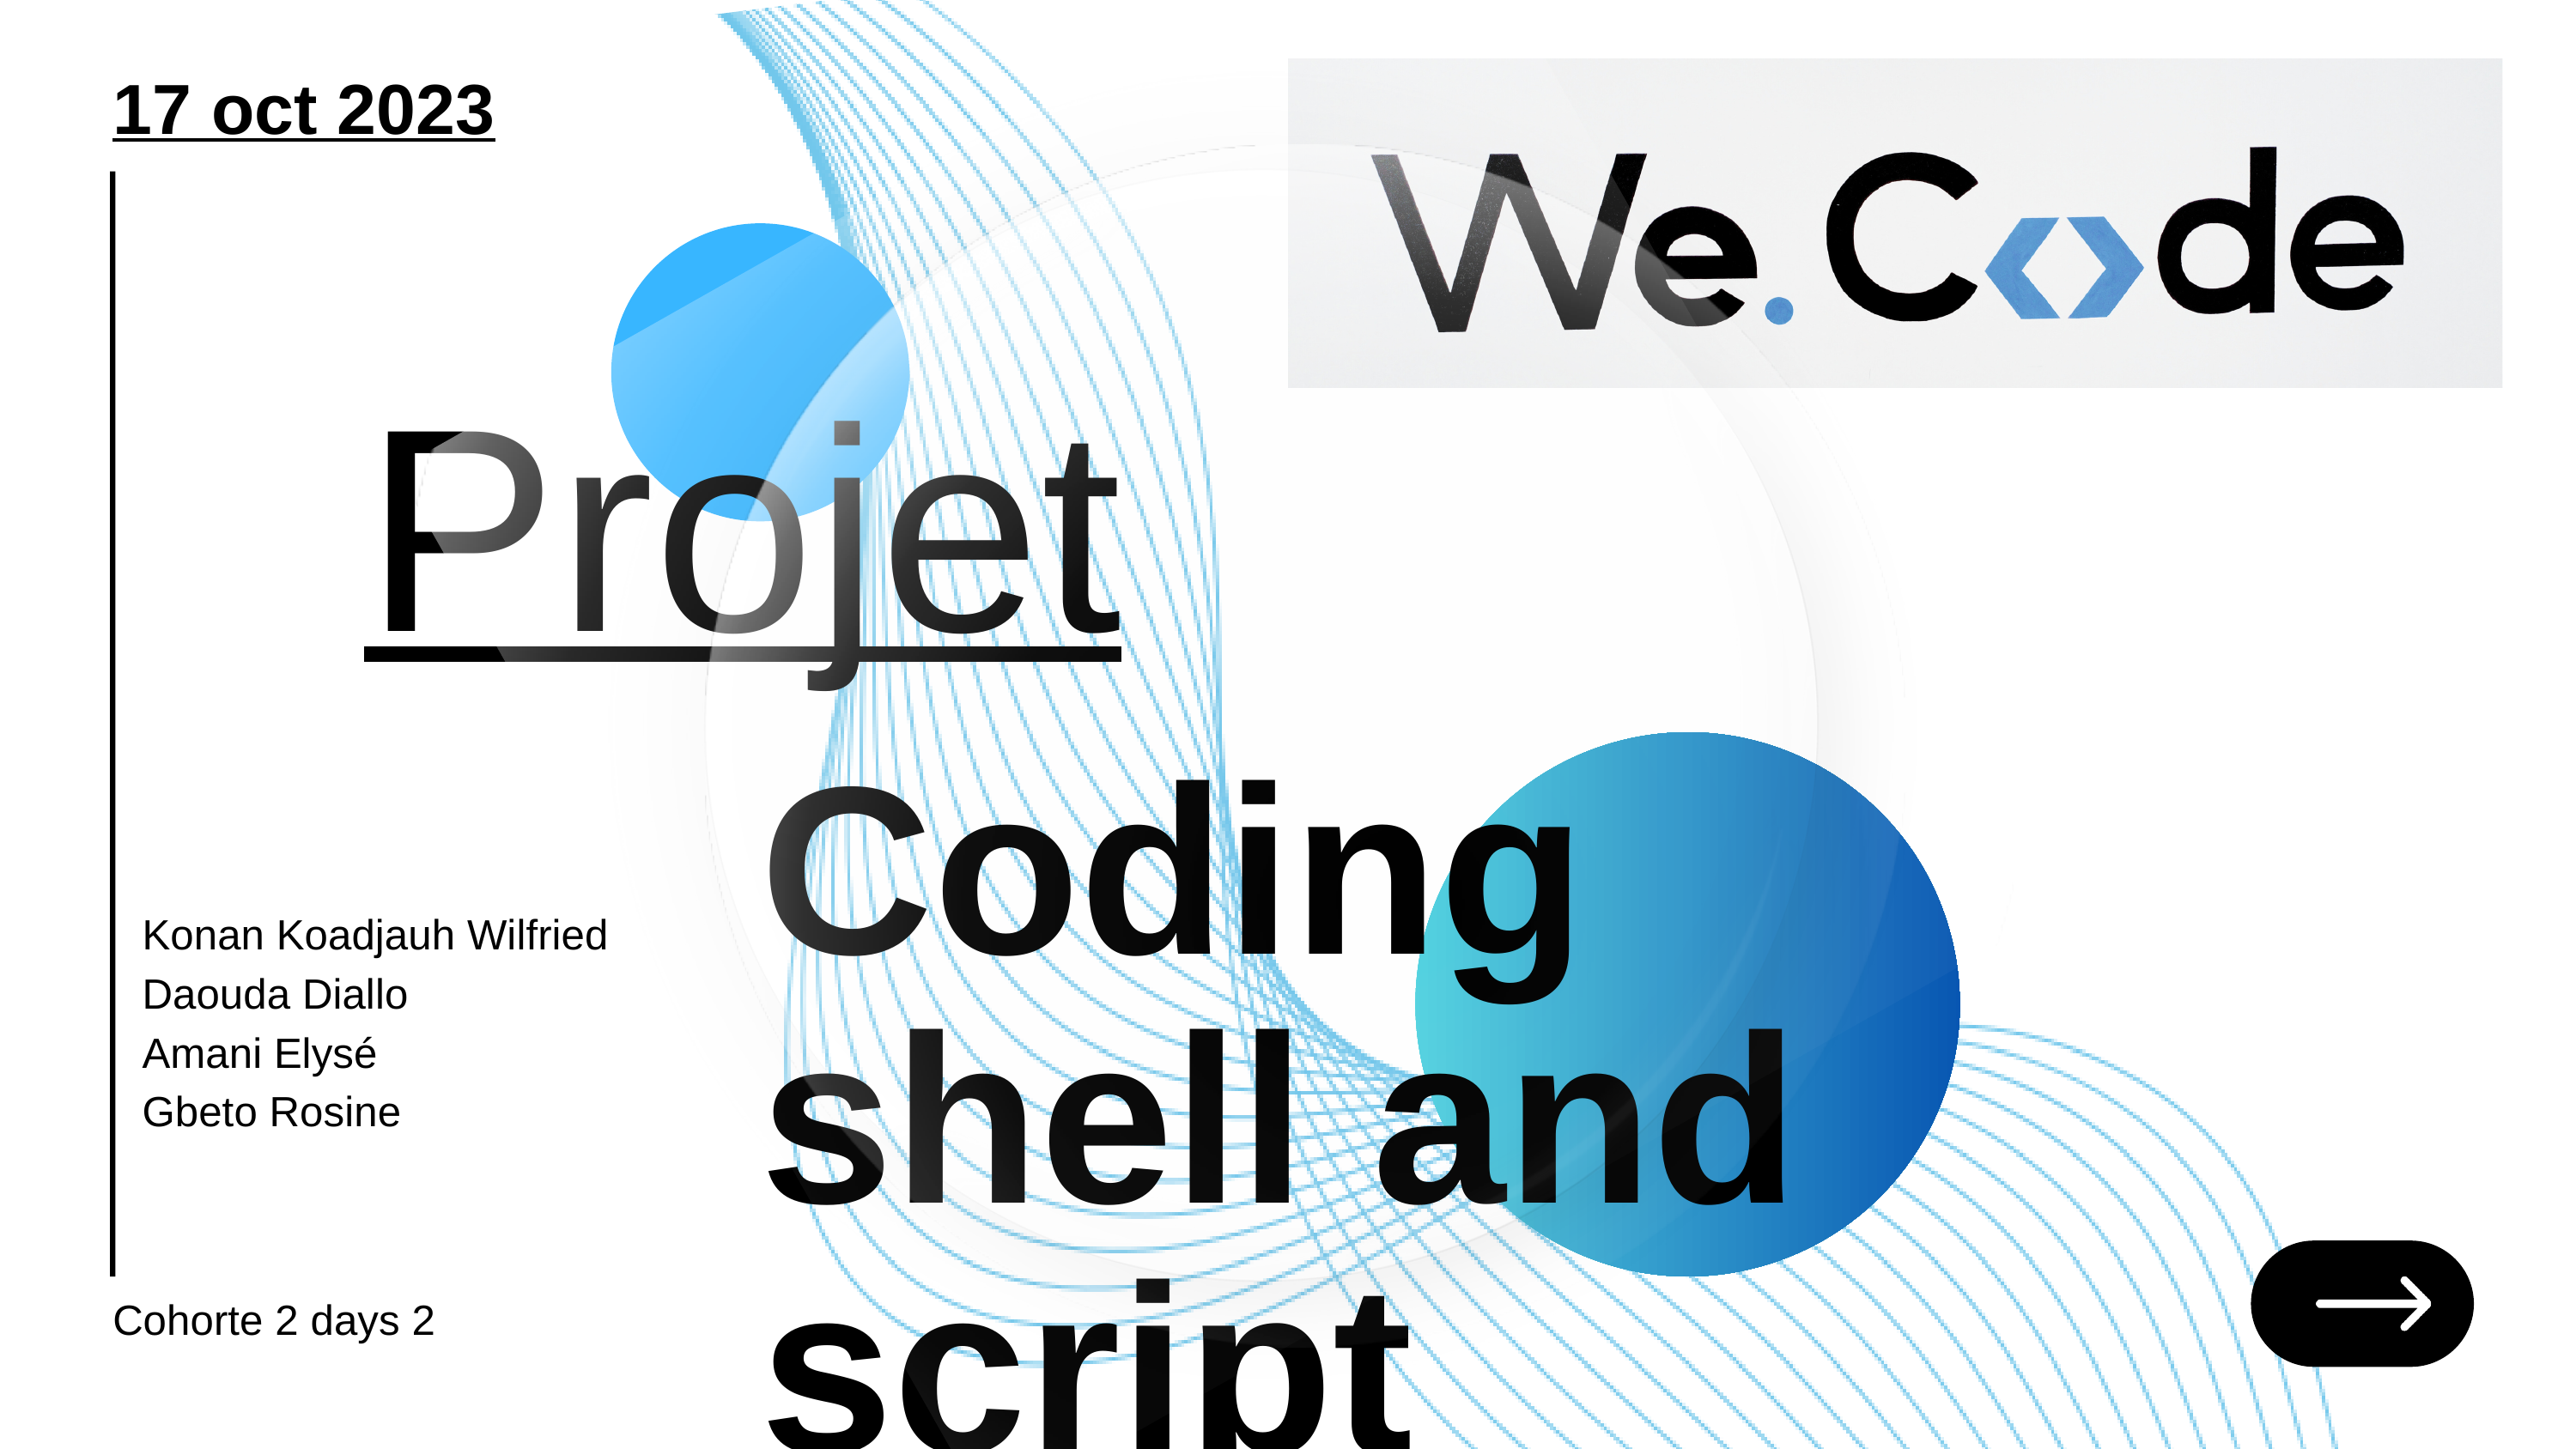

17 oct 2023

Projet

Coding  shell and script
Konan Koadjauh Wilfried
Daouda Diallo
Amani Elysé
Gbeto Rosine

Cohorte 2 days 2